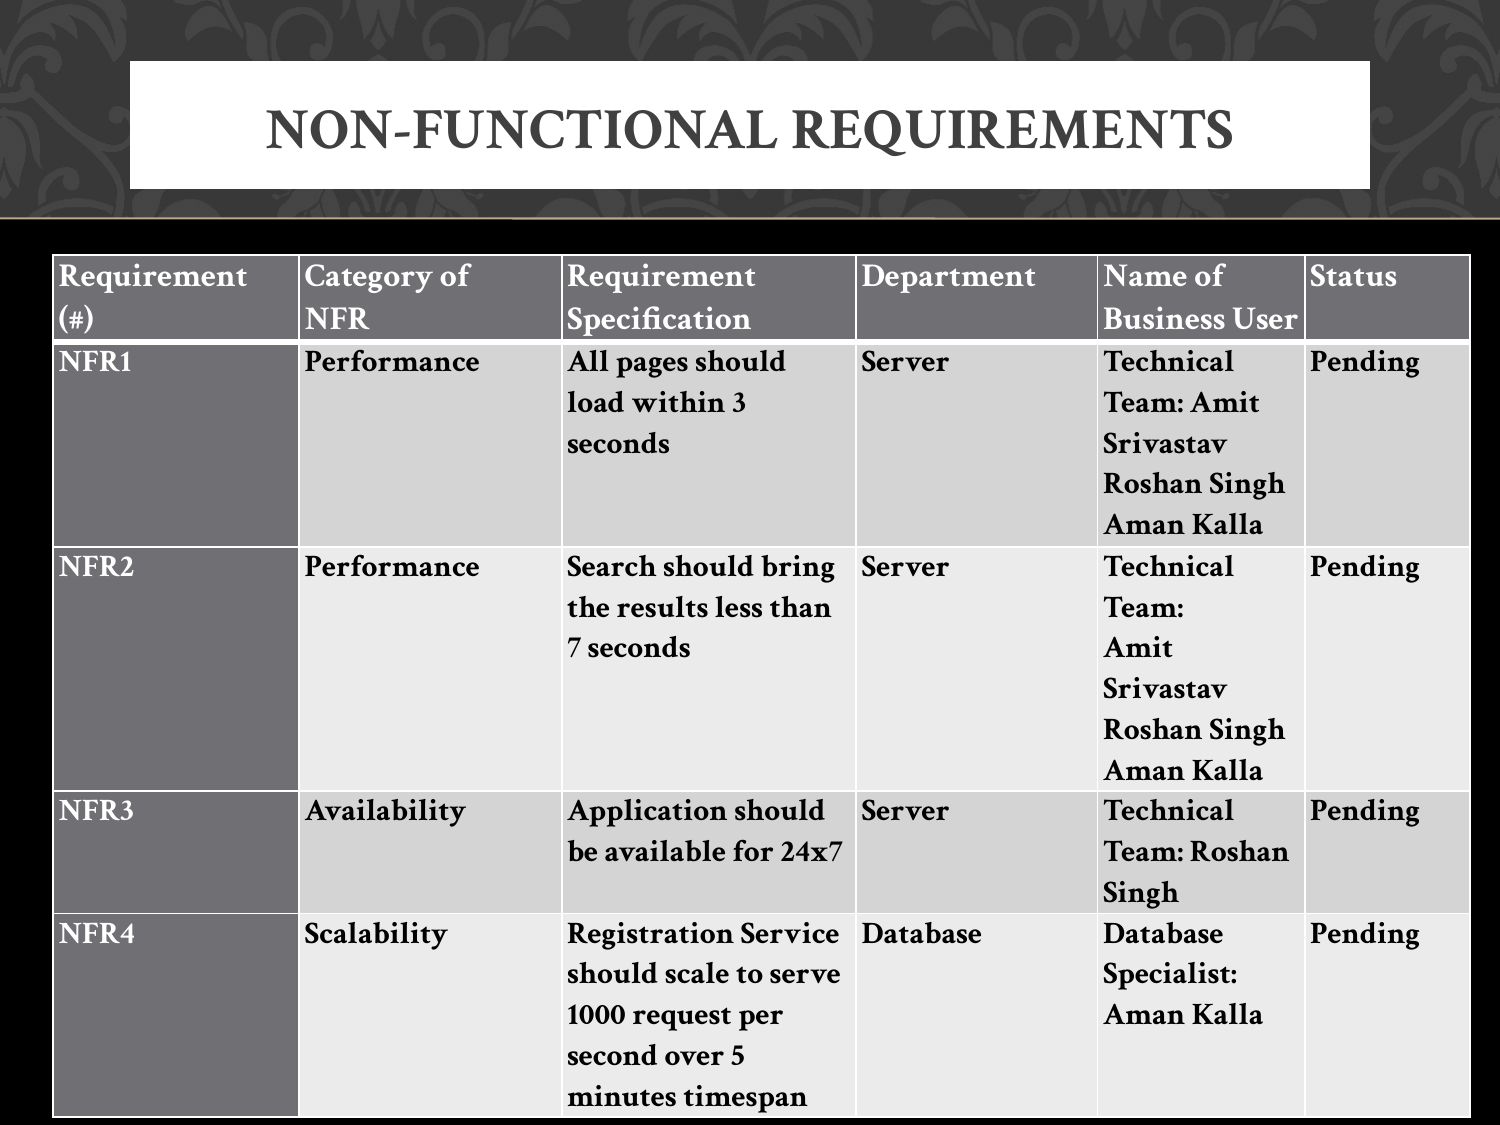

# NON-FUNCTIONAL REQUIREMENTS
| Requirement (#) | Category of NFR | Requirement Specification | Department | Name of Business User | Status |
| --- | --- | --- | --- | --- | --- |
| NFR1 | Performance | All pages should load within 3 seconds | Server | Technical Team: Amit Srivastav Roshan Singh Aman Kalla | Pending |
| NFR2 | Performance | Search should bring the results less than 7 seconds | Server | Technical Team: Amit Srivastav Roshan Singh Aman Kalla | Pending |
| NFR3 | Availability | Application should be available for 24x7 | Server | Technical Team: Roshan Singh | Pending |
| NFR4 | Scalability | Registration Service should scale to serve 1000 request per second over 5 minutes timespan | Database | Database Specialist: Aman Kalla | Pending |
35